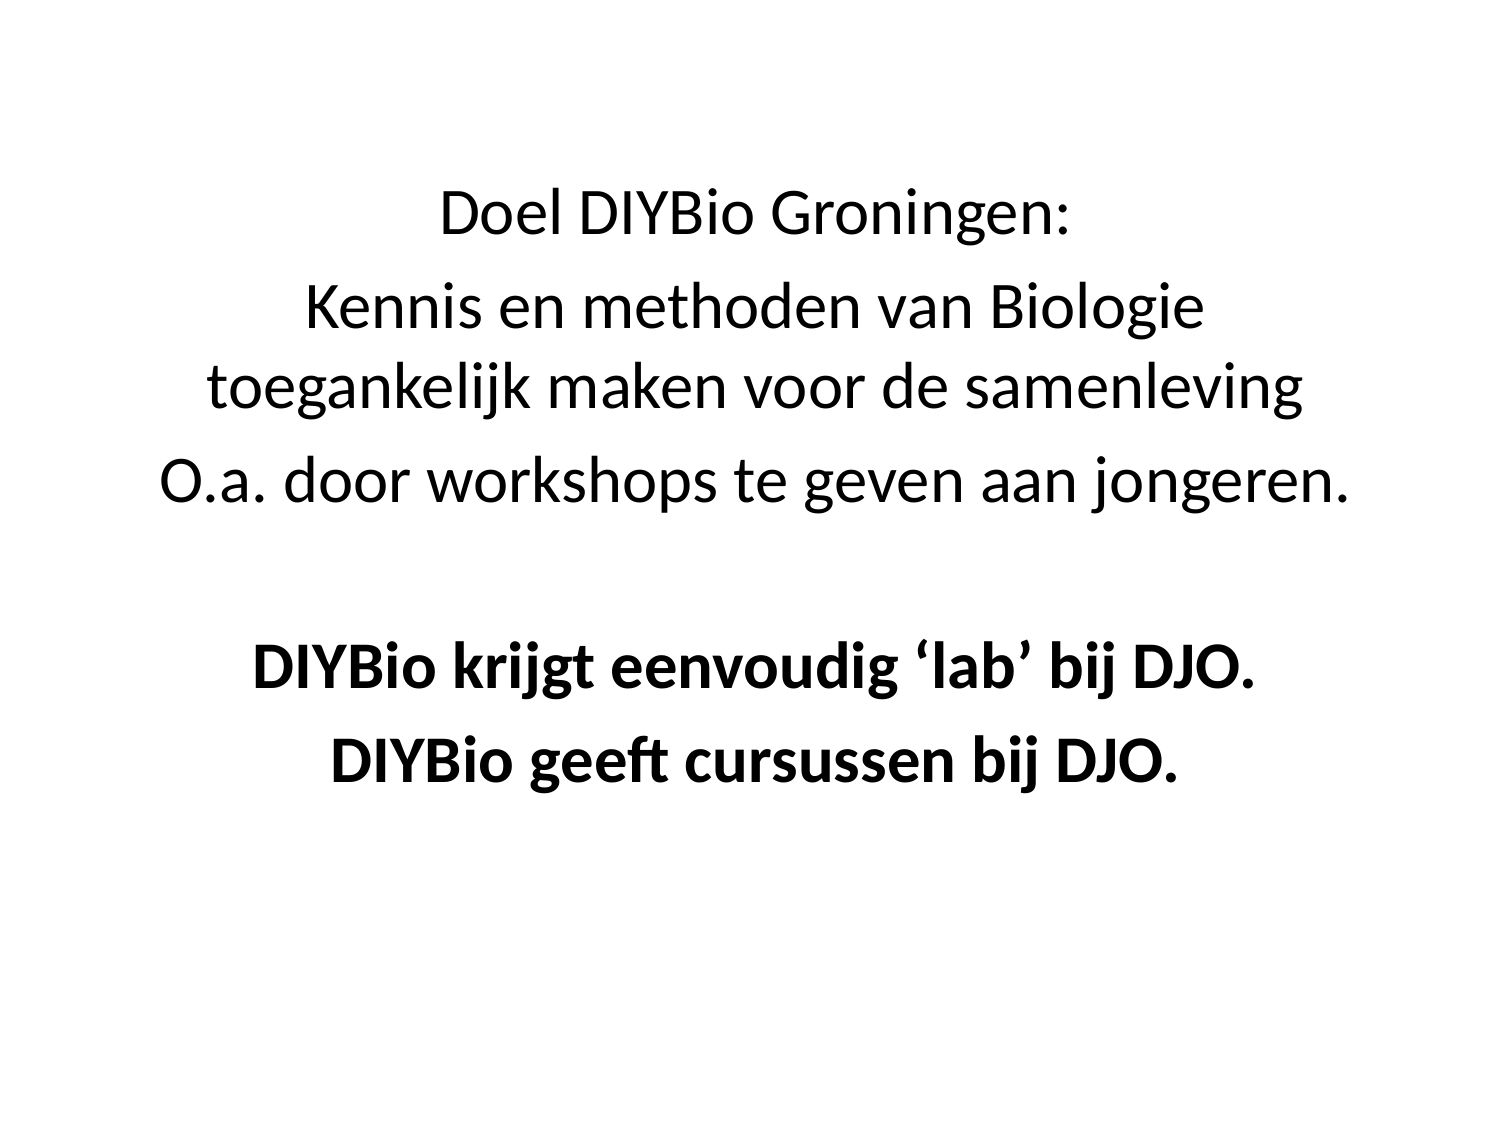

Doel DIYBio Groningen:
Kennis en methoden van Biologie toegankelijk maken voor de samenleving
O.a. door workshops te geven aan jongeren.

DIYBio krijgt eenvoudig ‘lab’ bij DJO.
DIYBio geeft cursussen bij DJO.